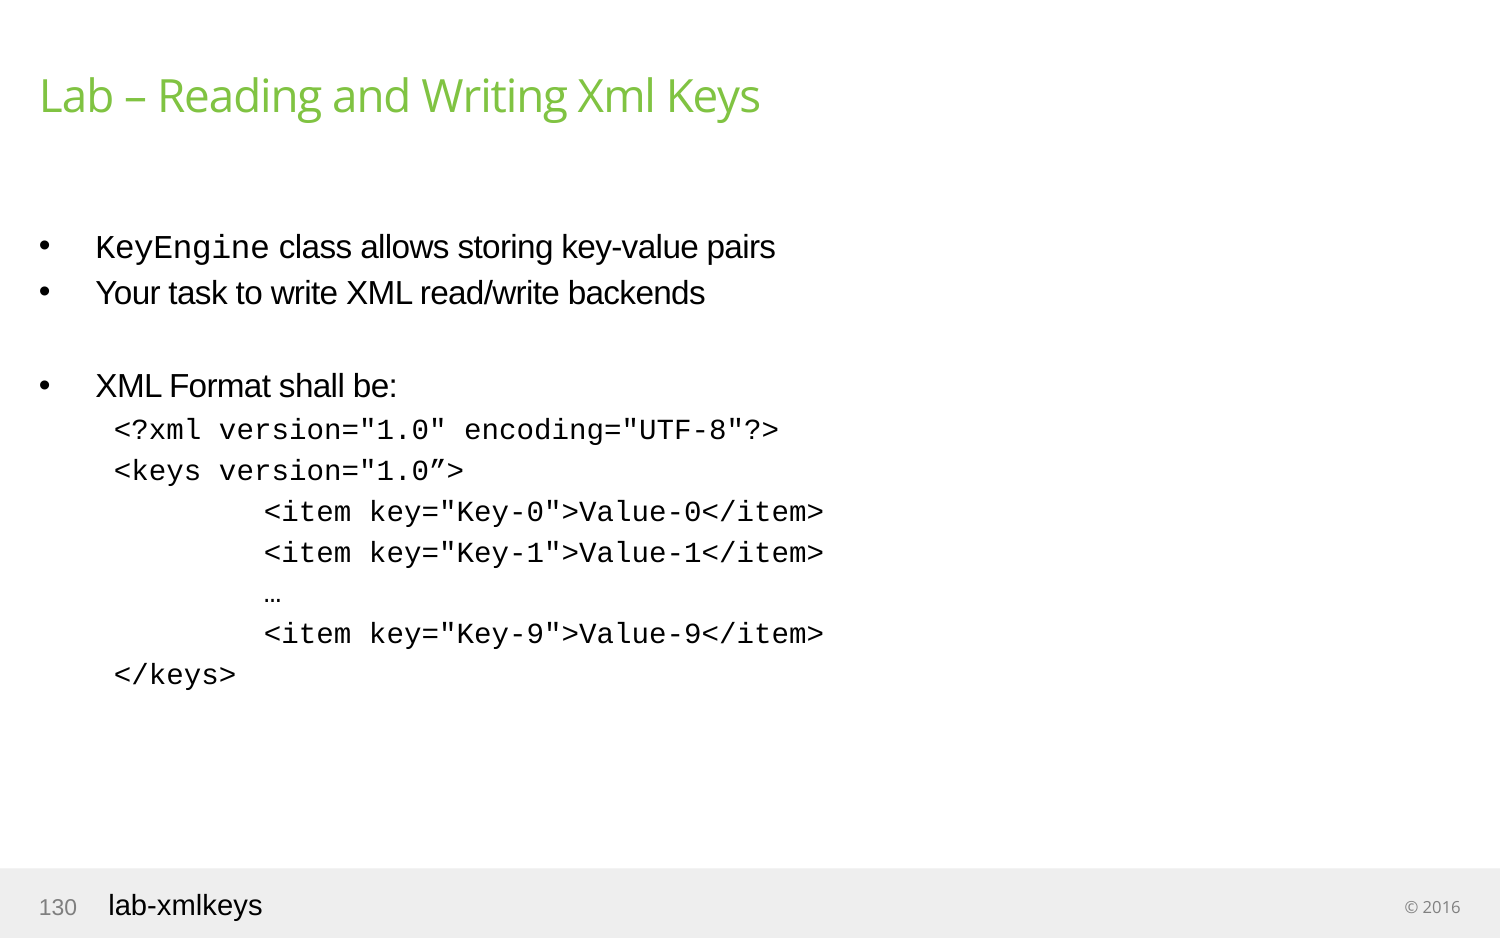

# Lab – Reading and Writing Xml Keys
KeyEngine class allows storing key-value pairs
Your task to write XML read/write backends

XML Format shall be:
<?xml version="1.0" encoding="UTF-8"?>
<keys version="1.0”>
	<item key="Key-0">Value-0</item>
	<item key="Key-1">Value-1</item>
	…
	<item key="Key-9">Value-9</item>
</keys>

130
lab-xmlkeys
© 2016